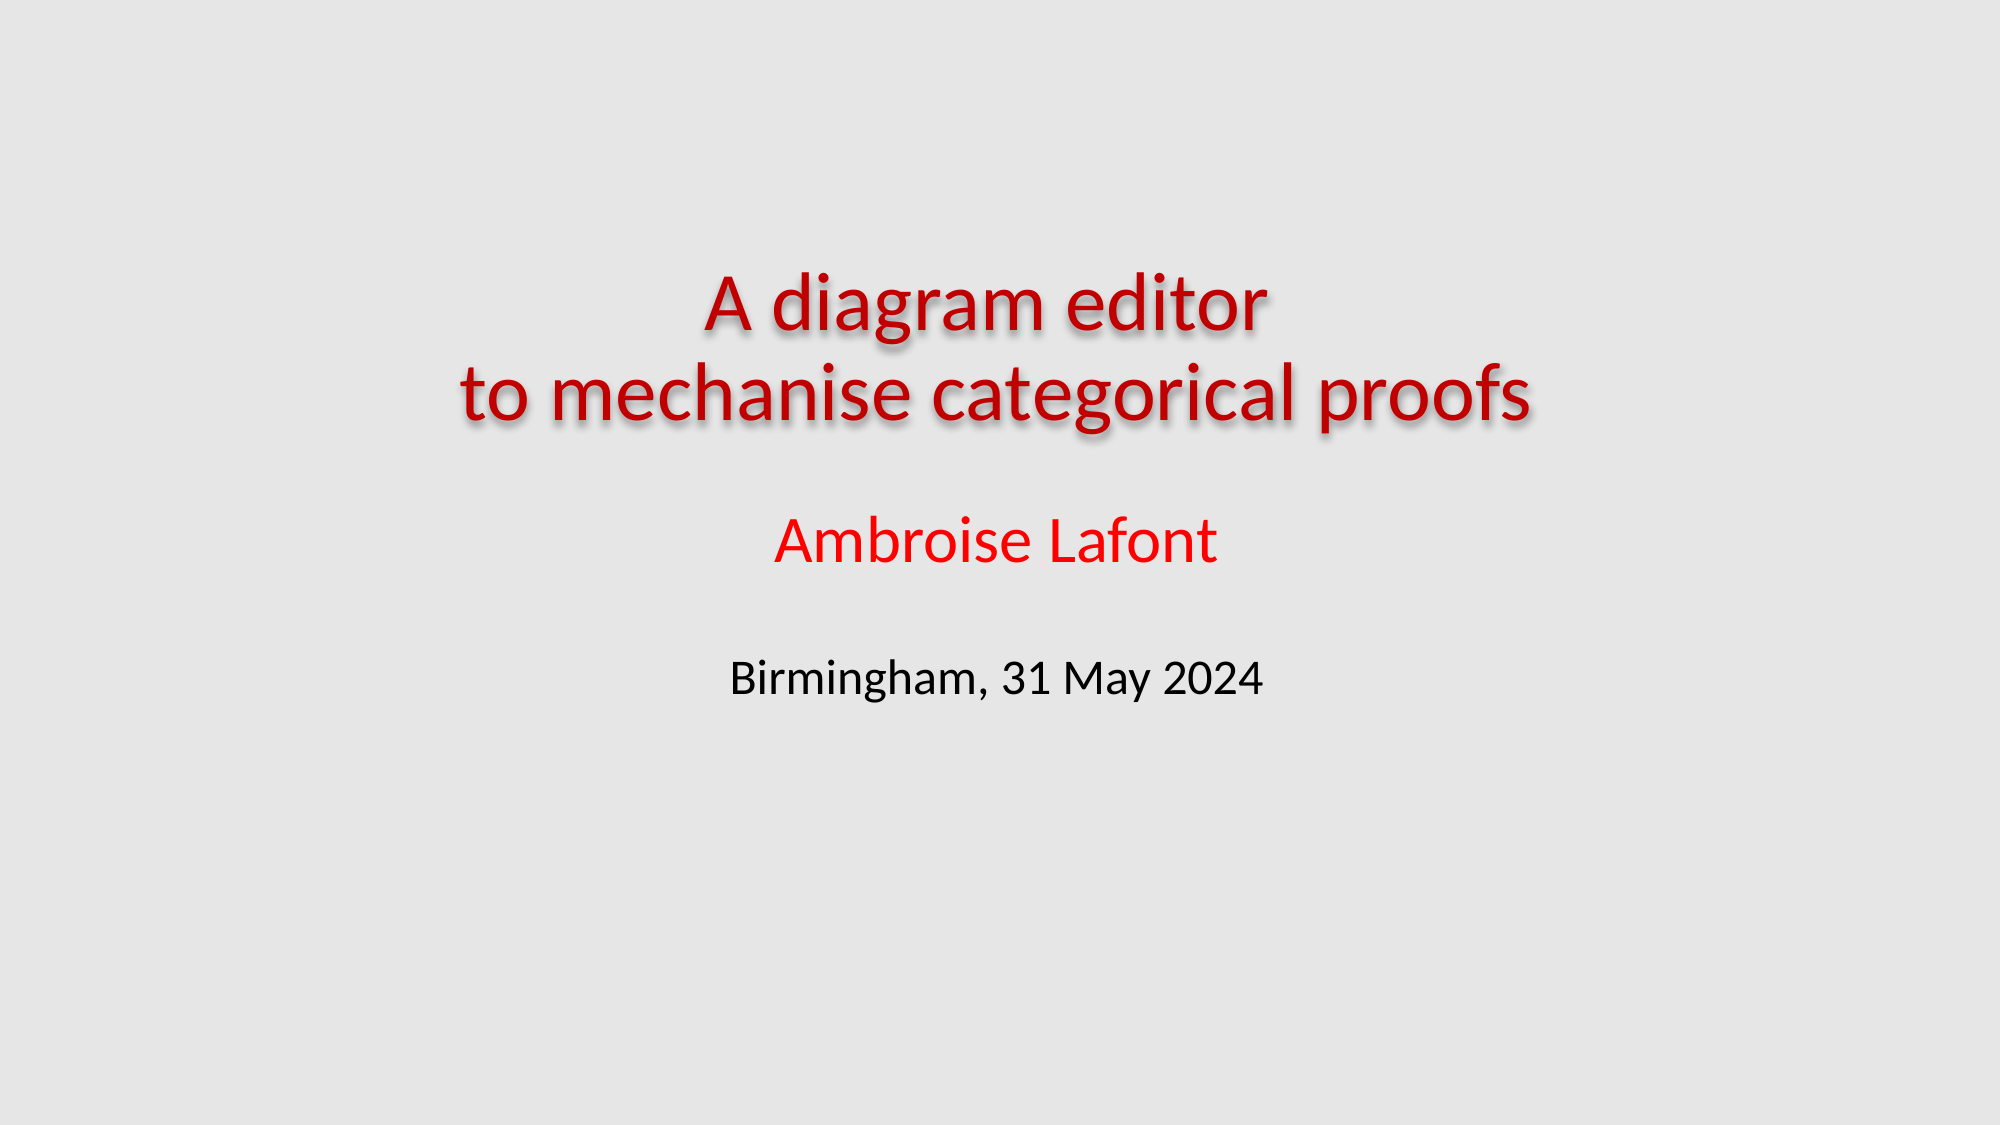

# A diagram editor to mechanise categorical proofs
Ambroise Lafont
Birmingham, 31 May 2024